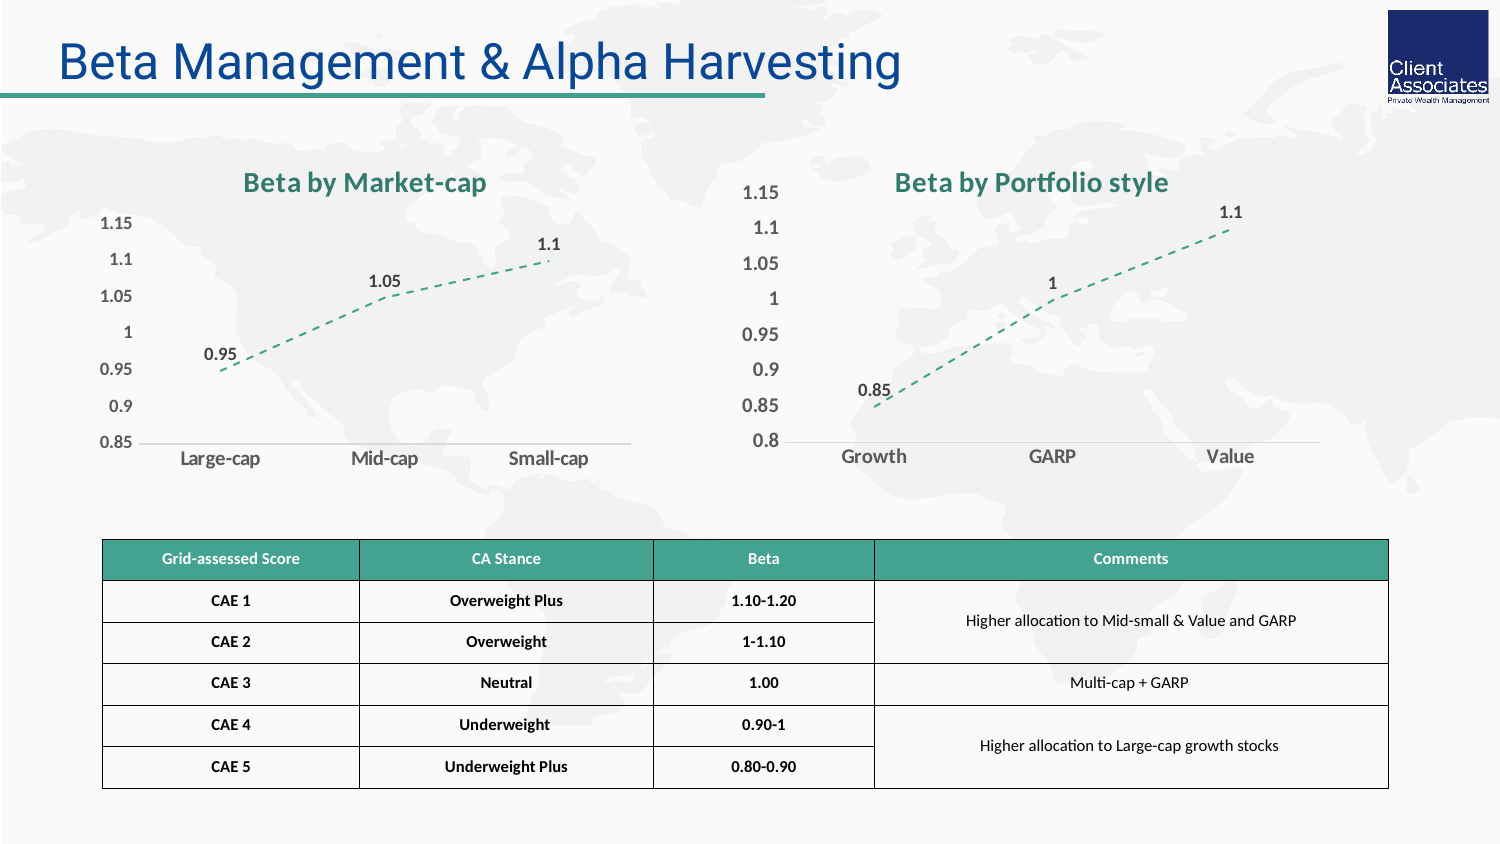

Beta Management & Alpha Harvesting

### Chart: Beta by Market-cap

| Category |  |
|---|---|
| Large-cap | 0.95 |
| Mid-cap | 1.05 |
| Small-cap | 1.1 |

### Chart: Beta by Portfolio style

| Category |  |
|---|---|
| Growth | 0.85 |
| GARP | 1.0 |
| Value | 1.1 |
| Grid-assessed Score | CA Stance | Beta | Comments |
| --- | --- | --- | --- |
| CAE 1 | Overweight Plus | 1.10-1.20 | Higher allocation to Mid-small & Value and GARP |
| CAE 2 | Overweight | 1-1.10 |  |
| CAE 3 | Neutral | 1.00 | Multi-cap + GARP |
| CAE 4 | Underweight | 0.90-1 | Higher allocation to Large-cap growth stocks |
| CAE 5 | Underweight Plus | 0.80-0.90 |  |